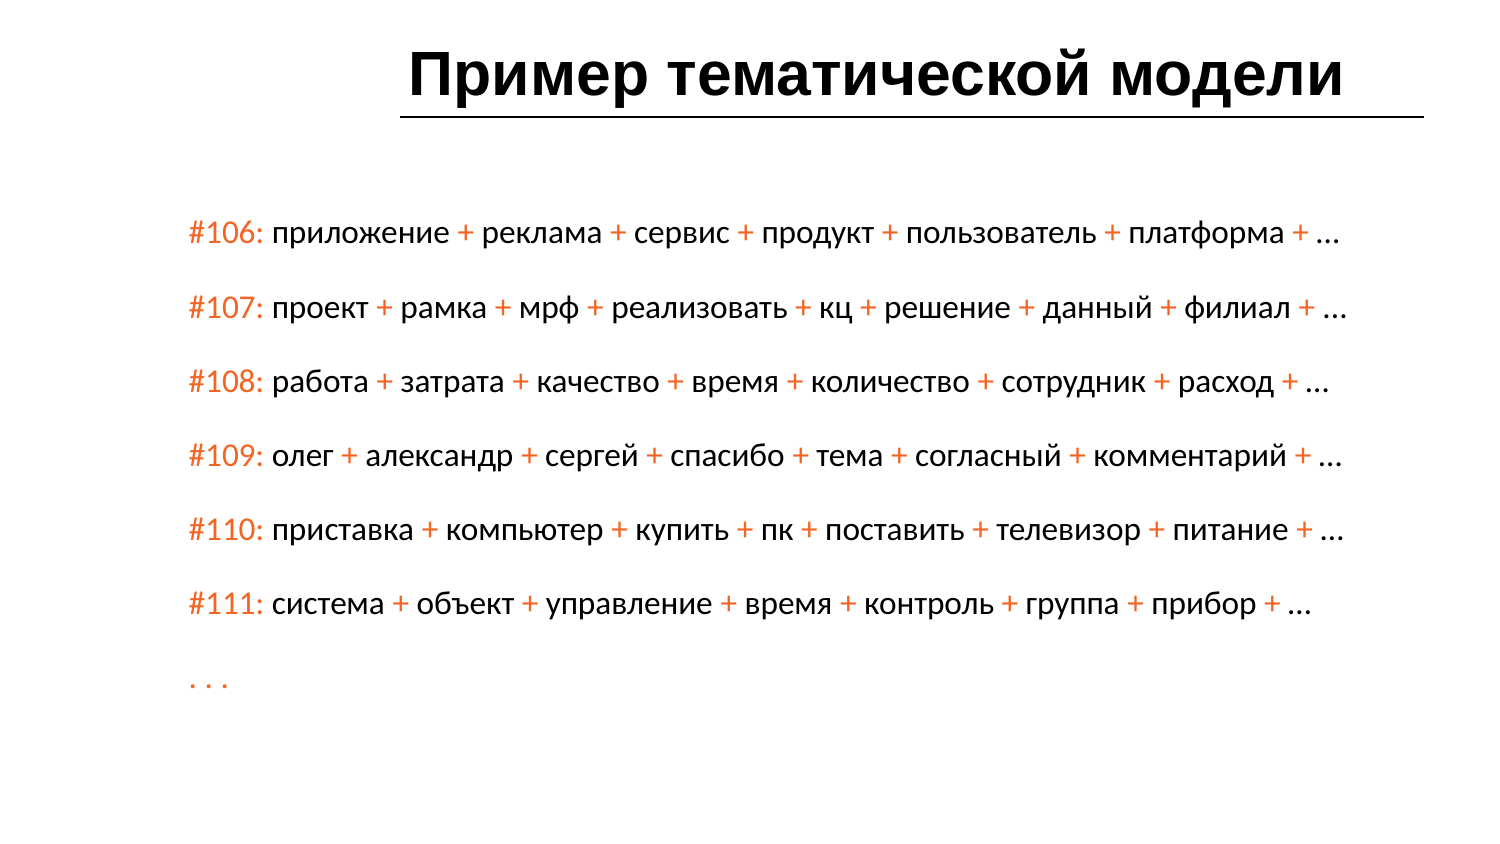

# Пример тематической модели
#106: приложение + реклама + сервис + продукт + пользователь + платформа + …

#107: проект + рамка + мрф + реализовать + кц + решение + данный + филиал + ...

#108: работа + затрата + качество + время + количество + сотрудник + расход + …

#109: олег + александр + сергей + спасибо + тема + согласный + комментарий + …

#110: приставка + компьютер + купить + пк + поставить + телевизор + питание + …

#111: система + объект + управление + время + контроль + группа + прибор + …

. . .